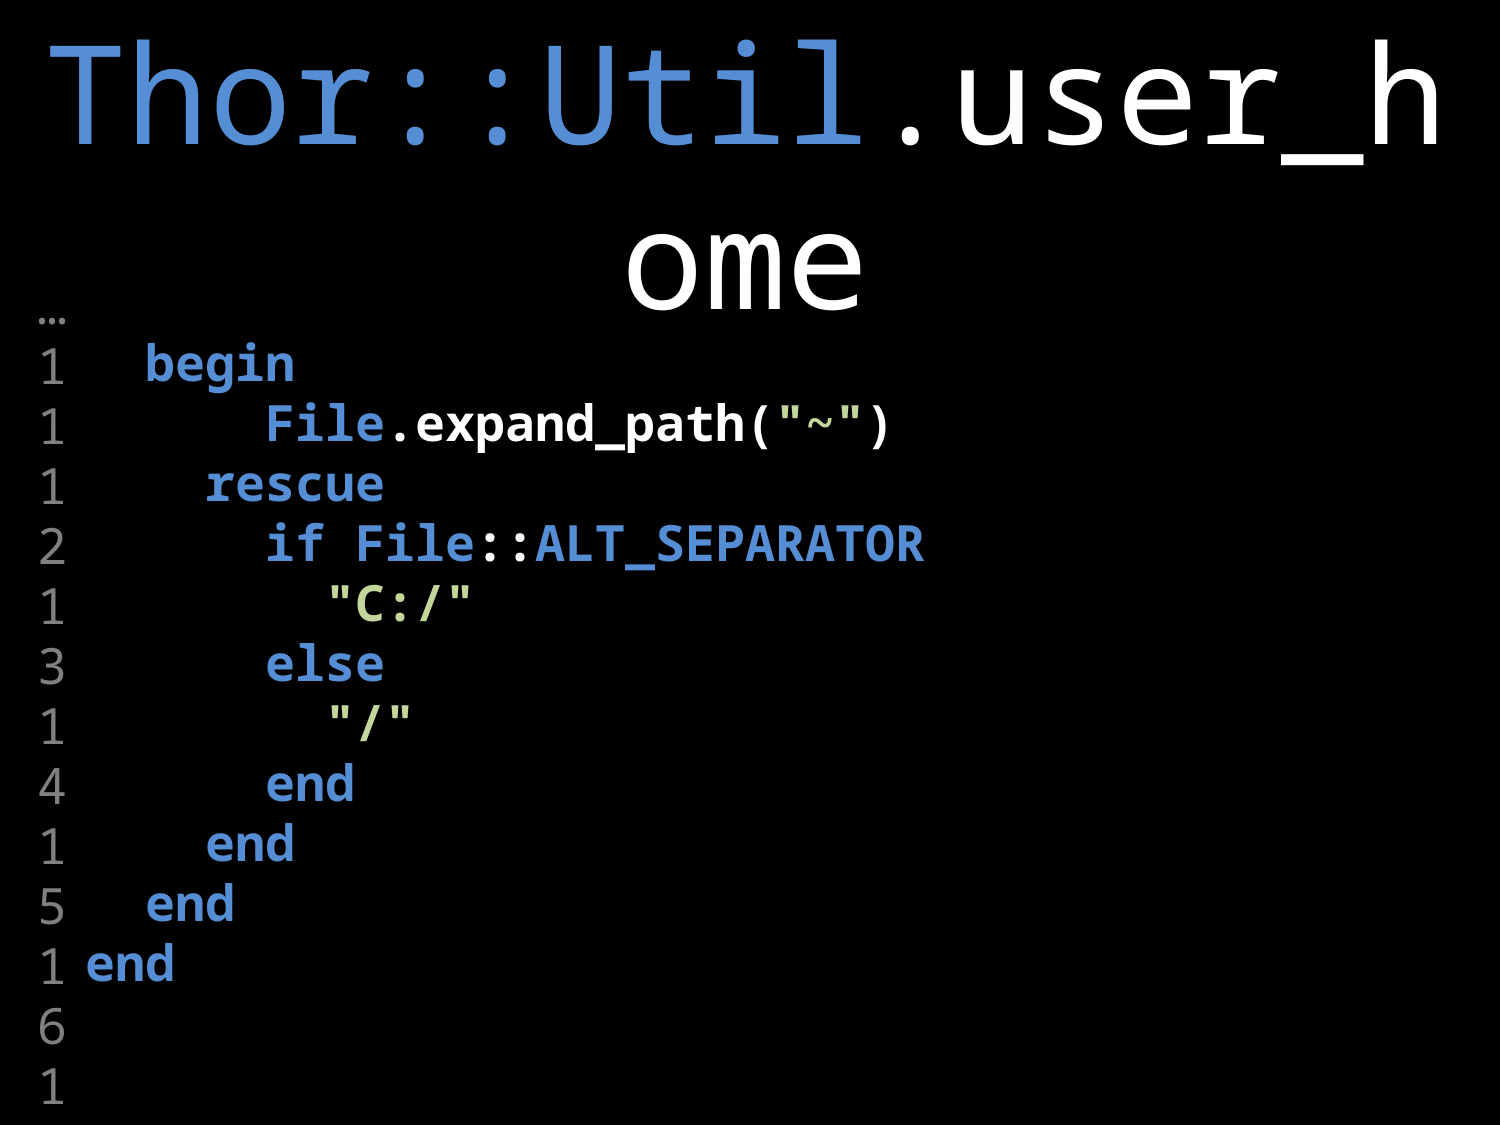

Thor::Util.user_home

  begin
      File.expand_path("~")
    rescue
      if File::ALT_SEPARATOR
        "C:/"
      else
        "/"
      end
    end
  end
end
…
11
12
13
14
15
16
17
18
19
20
2122